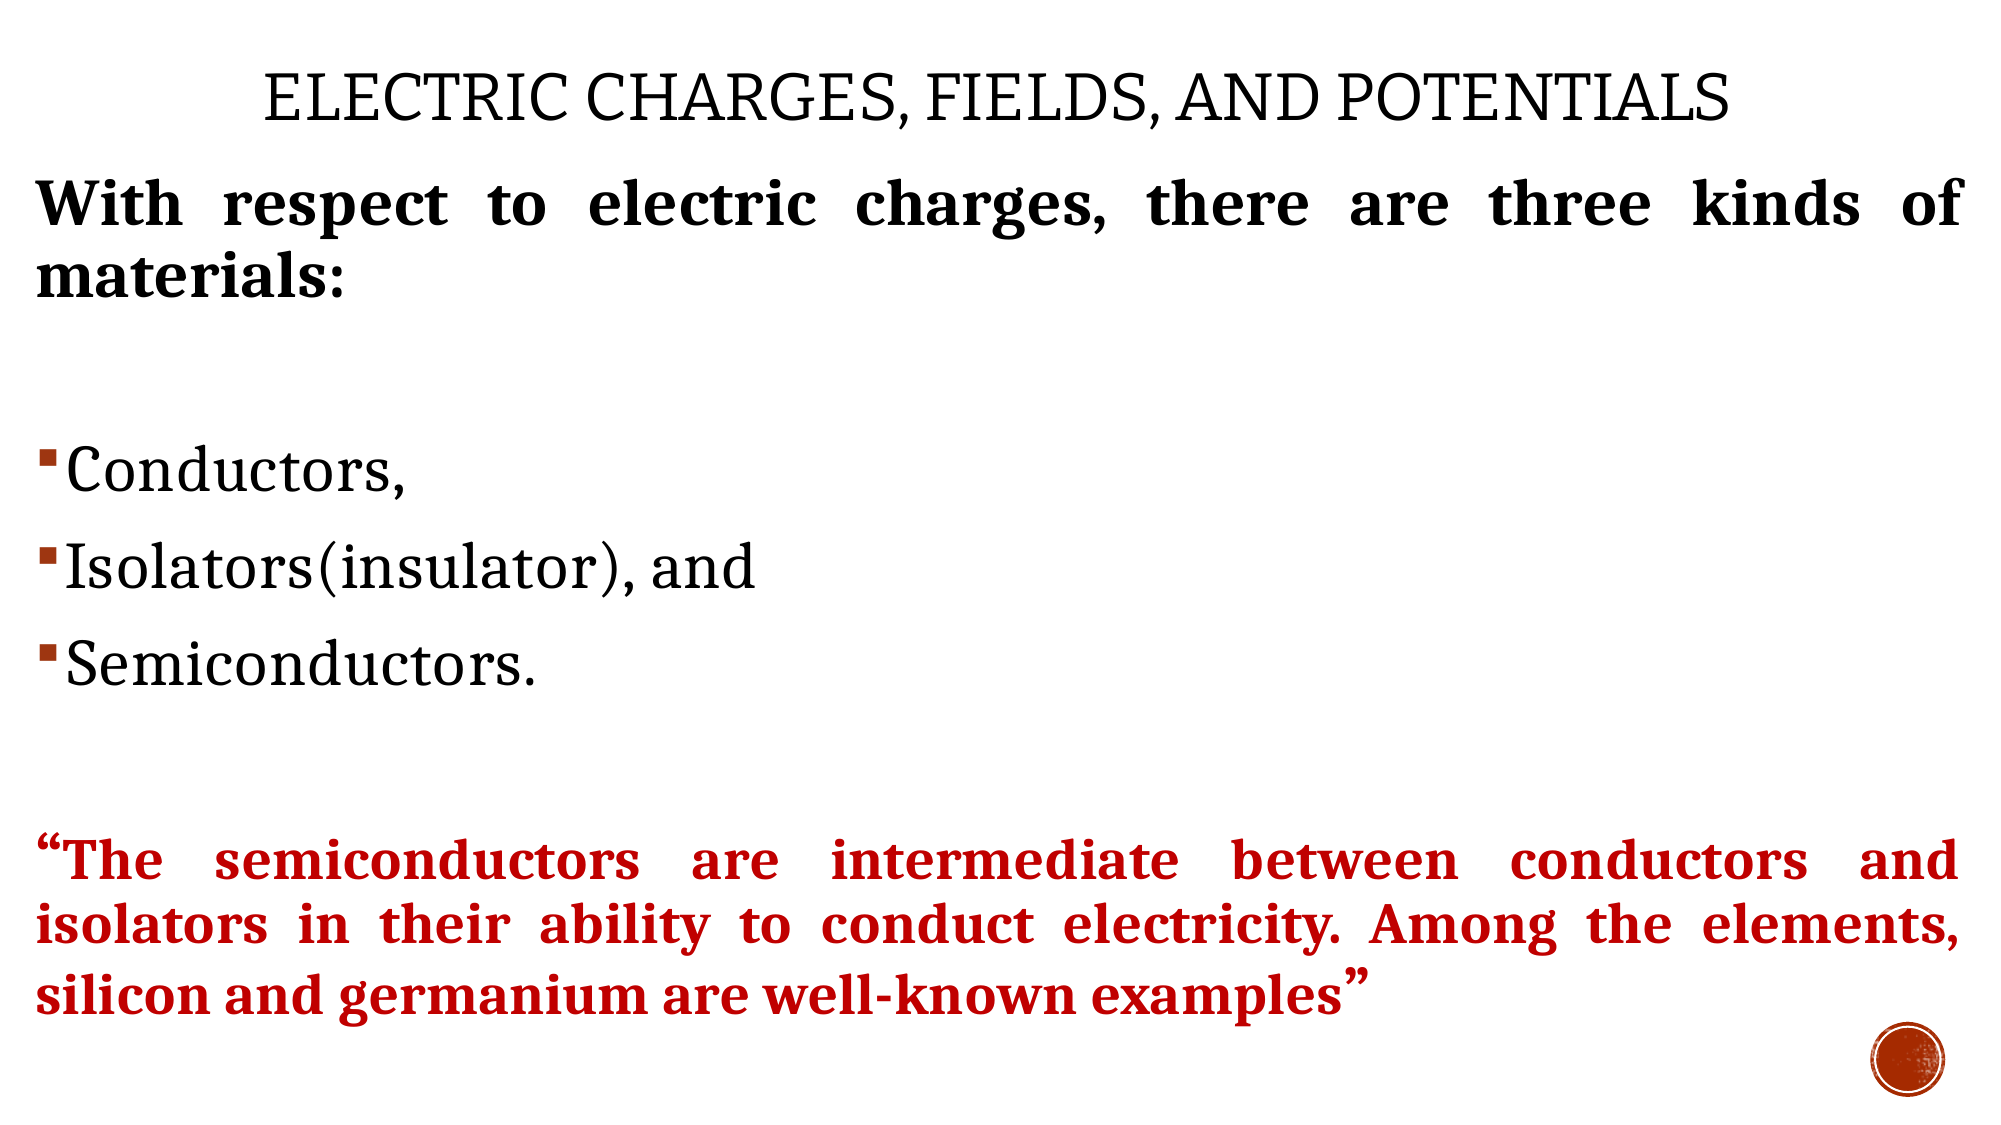

# Electric Charges, Fields, and Potentials
With respect to electric charges, there are three kinds of materials:

Conductors,
Isolators(insulator), and
Semiconductors.

“The semiconductors are intermediate between conductors and isolators in their ability to conduct electricity. Among the elements, silicon and germanium are well-known examples”